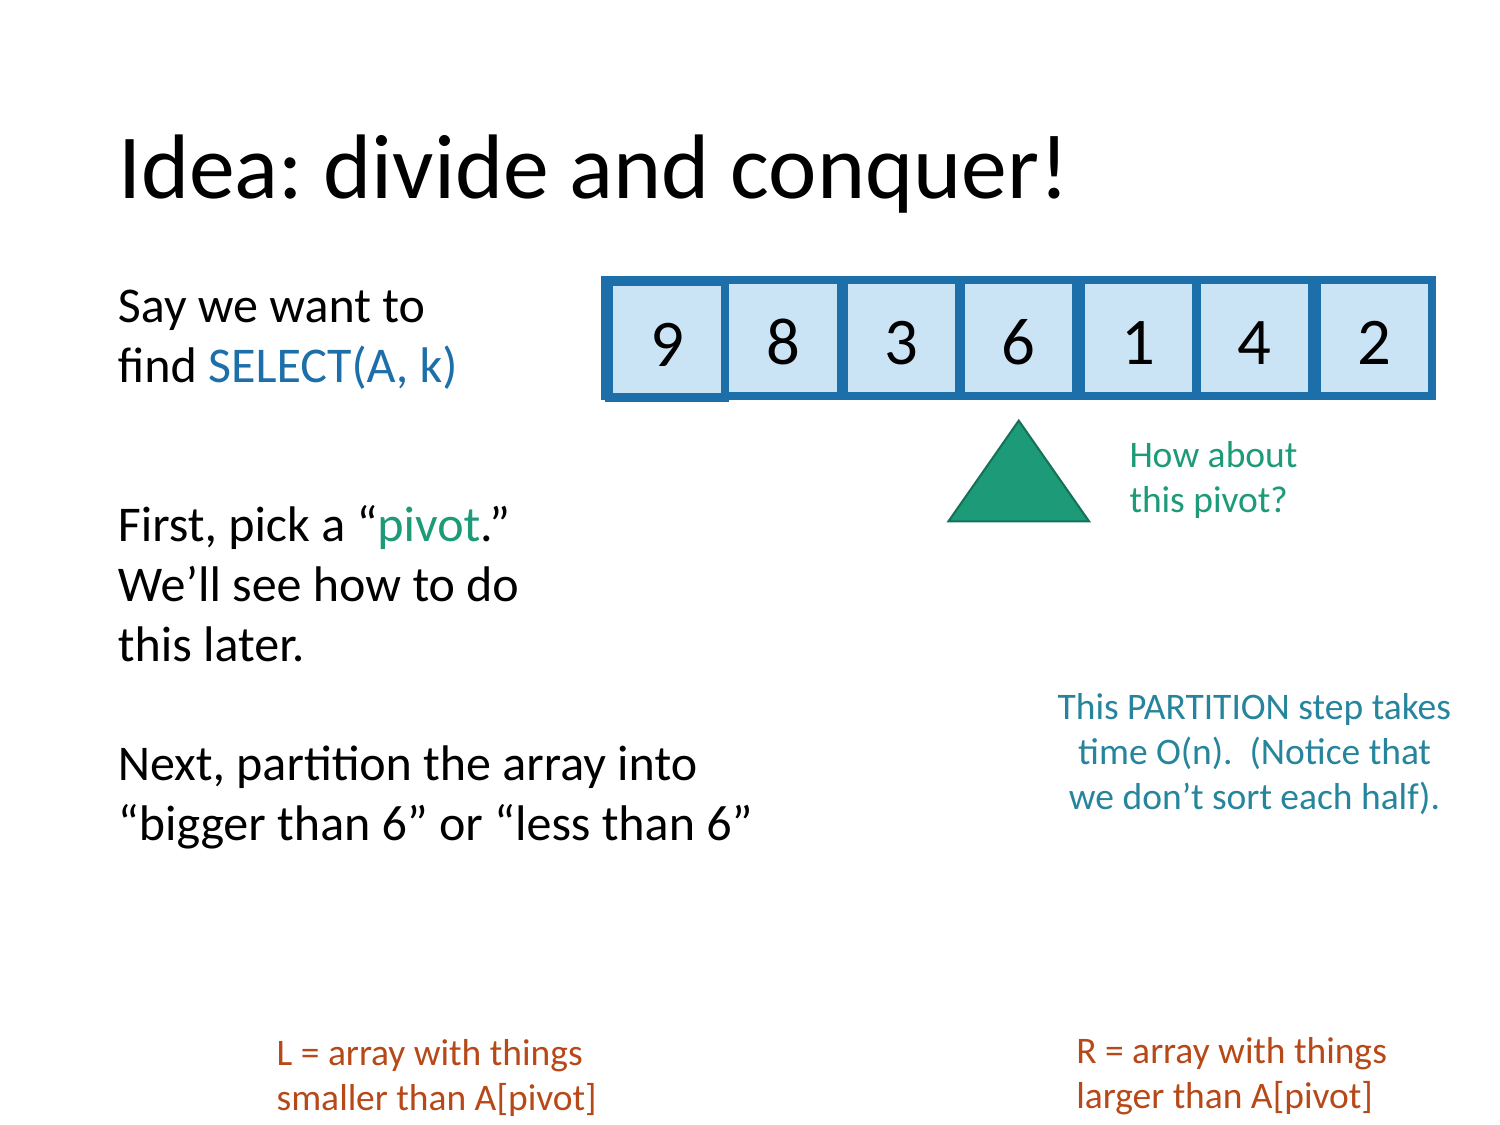

# Idea: divide and conquer!
Say we want to find SELECT(A, k)
9
8
3
6
1
4
2
8
3
6
1
4
2
9

How about this pivot?
First, pick a “pivot.”
We’ll see how to do this later.
This PARTITION step takes time O(n).  (Notice that we don’t sort each half).
Next, partition the array into “bigger than 6” or “less than 6”
R = array with things larger than A[pivot]
L = array with things smaller than A[pivot]